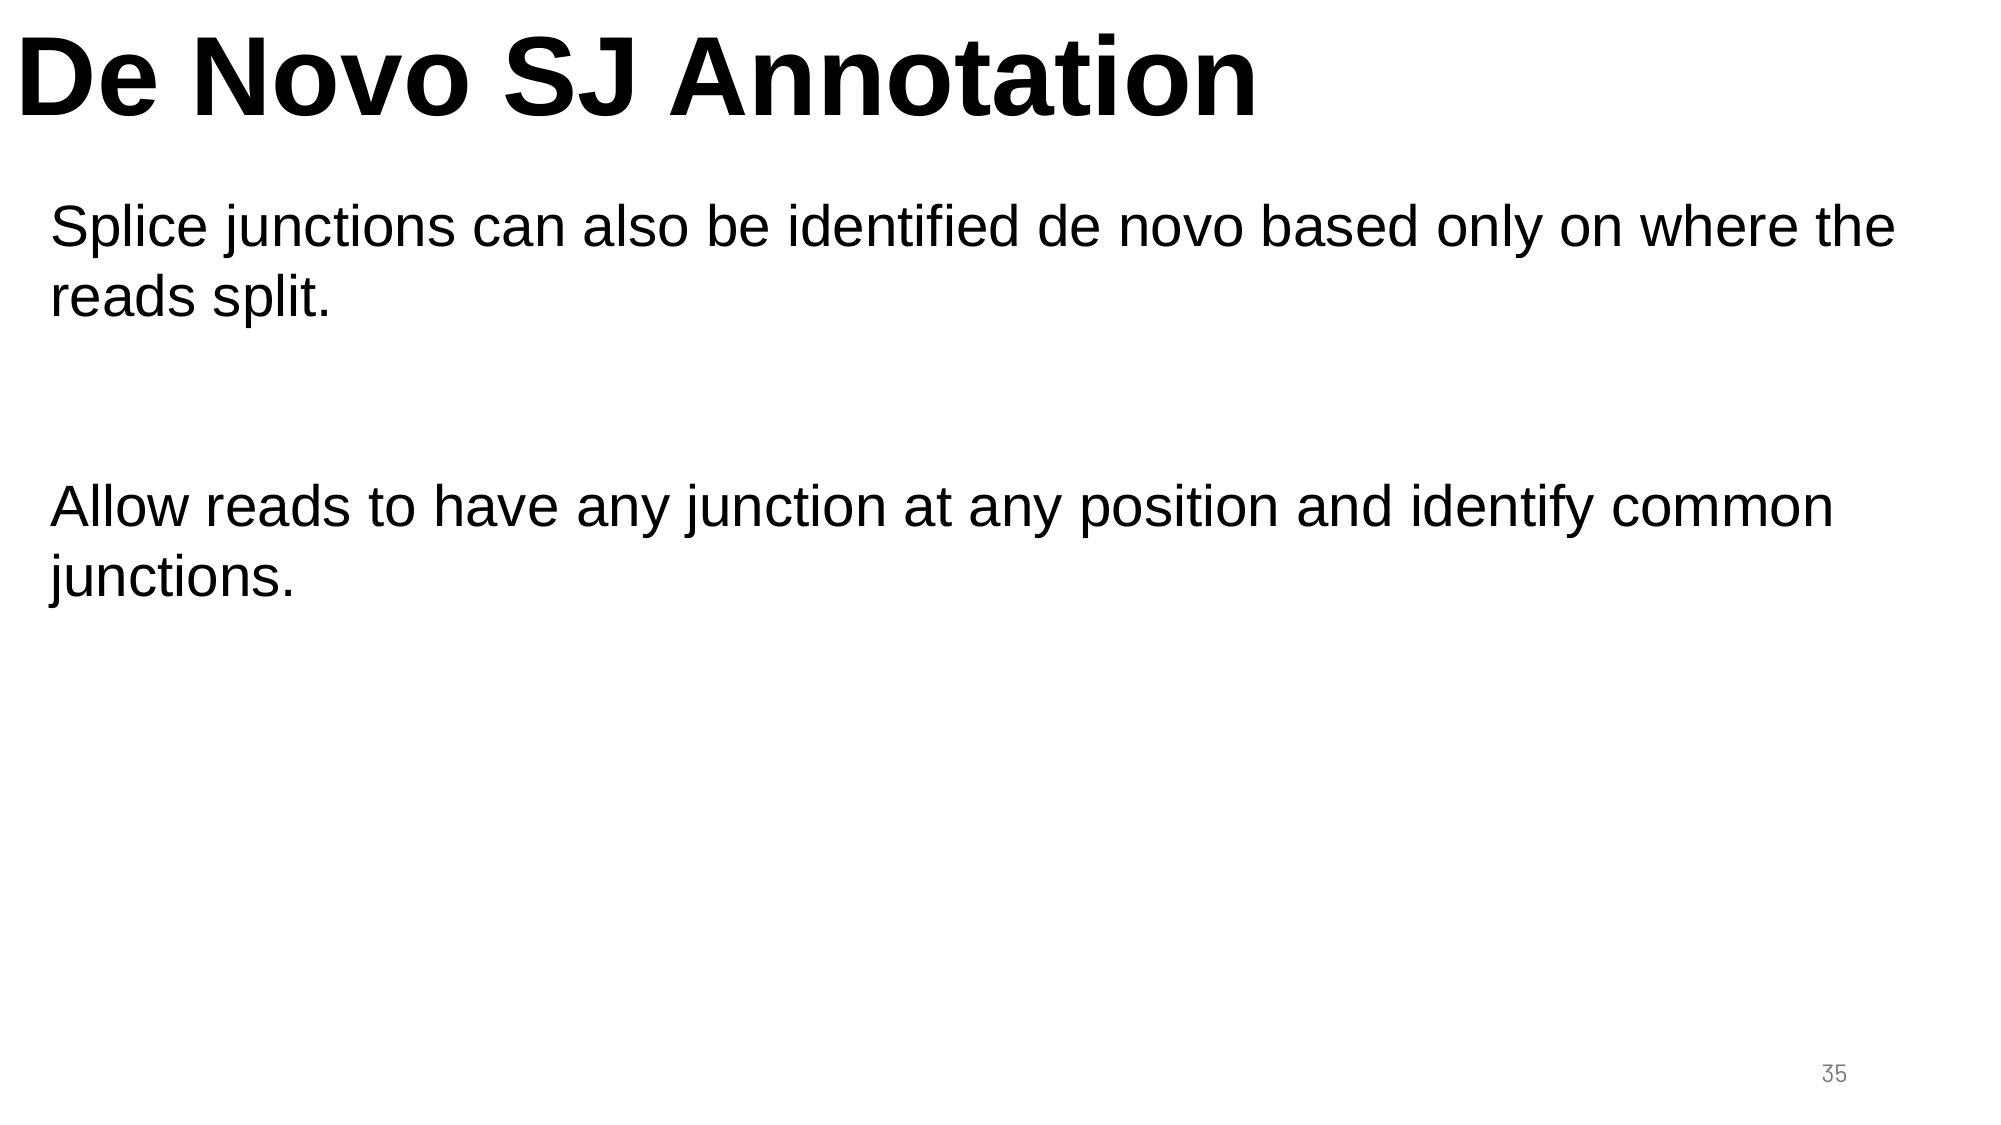

De Novo SJ Annotation
Splice junctions can also be identified de novo based only on where the reads split.

Allow reads to have any junction at any position and identify common junctions.

35